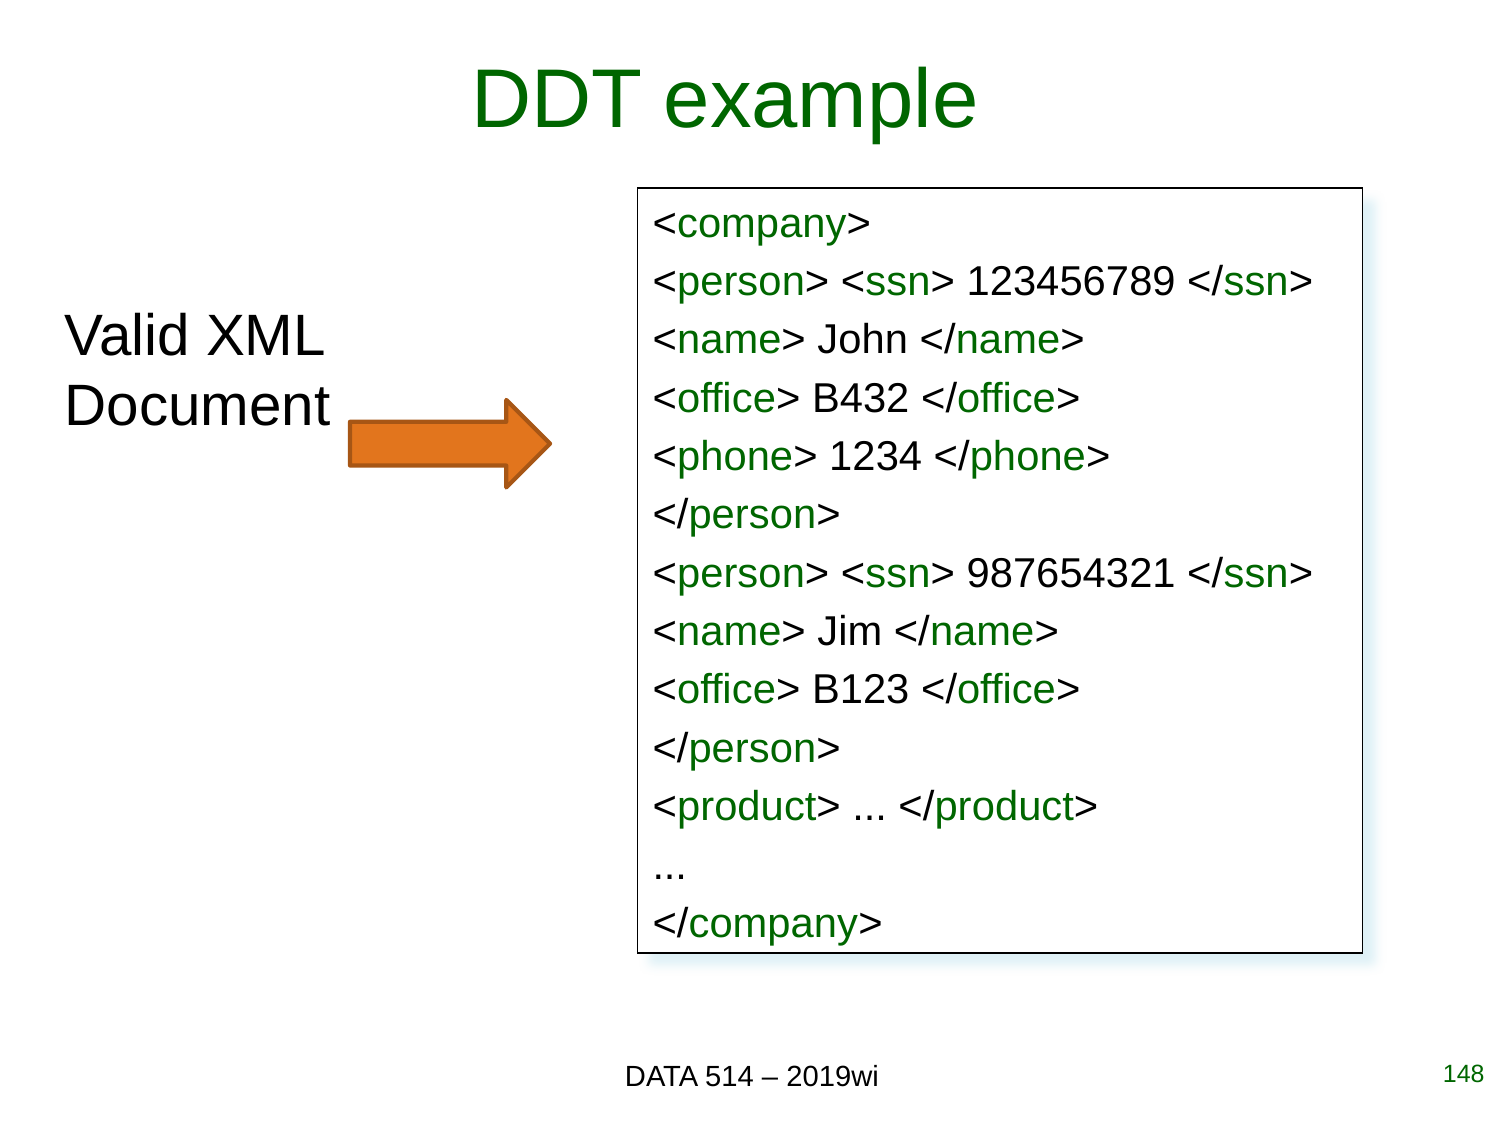

# DDT example
<company>
<person> <ssn> 123456789 </ssn>
<name> John </name>
<office> B432 </office>
<phone> 1234 </phone>
</person>
<person> <ssn> 987654321 </ssn>
<name> Jim </name>
<office> B123 </office>
</person>
<product> ... </product>
...
</company>
Valid XML Document

DATA 514 – 2019wi
148